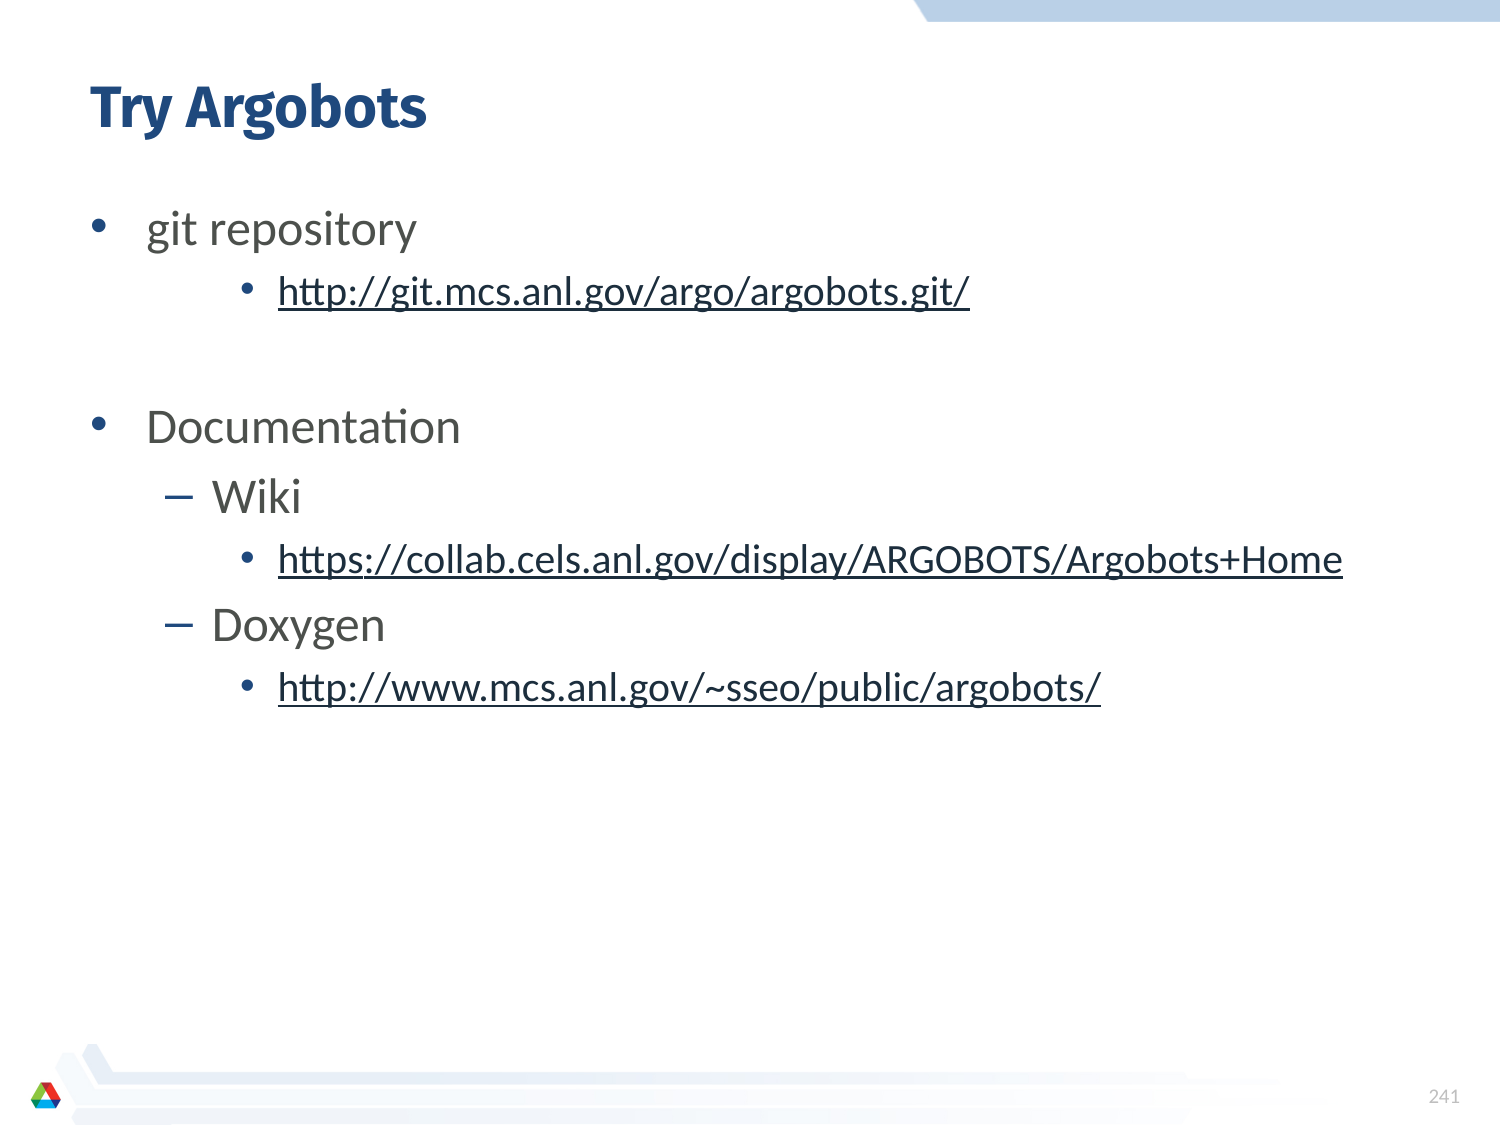

# Try Argobots
git repository
http://git.mcs.anl.gov/argo/argobots.git/

Documentation
Wiki
https://collab.cels.anl.gov/display/ARGOBOTS/Argobots+Home
Doxygen
http://www.mcs.anl.gov/~sseo/public/argobots/

241